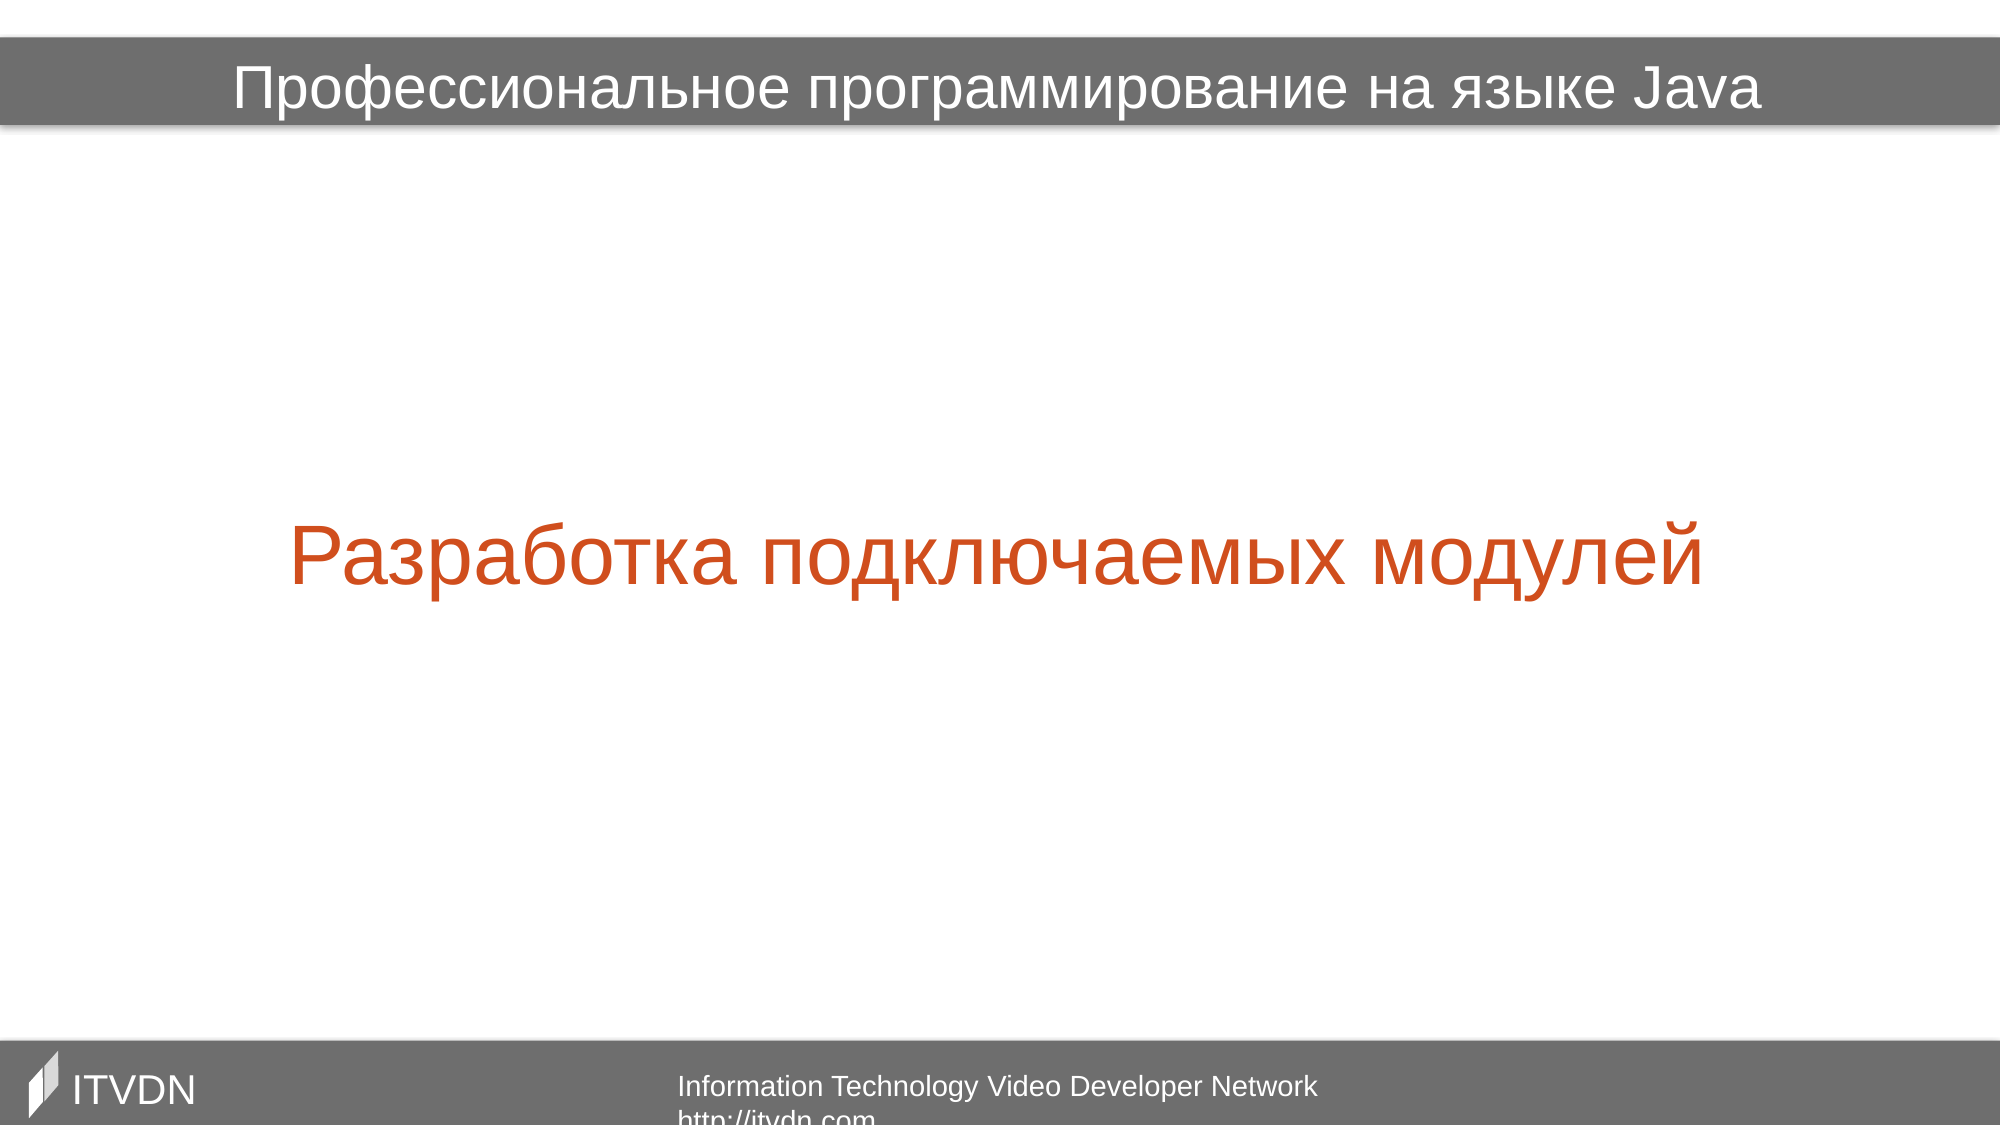

Профессиональное программирование на языке Java
Разработка подключаемых модулей

ITVDN
Information Technology Video Developer Network                                                       http://itvdn.com